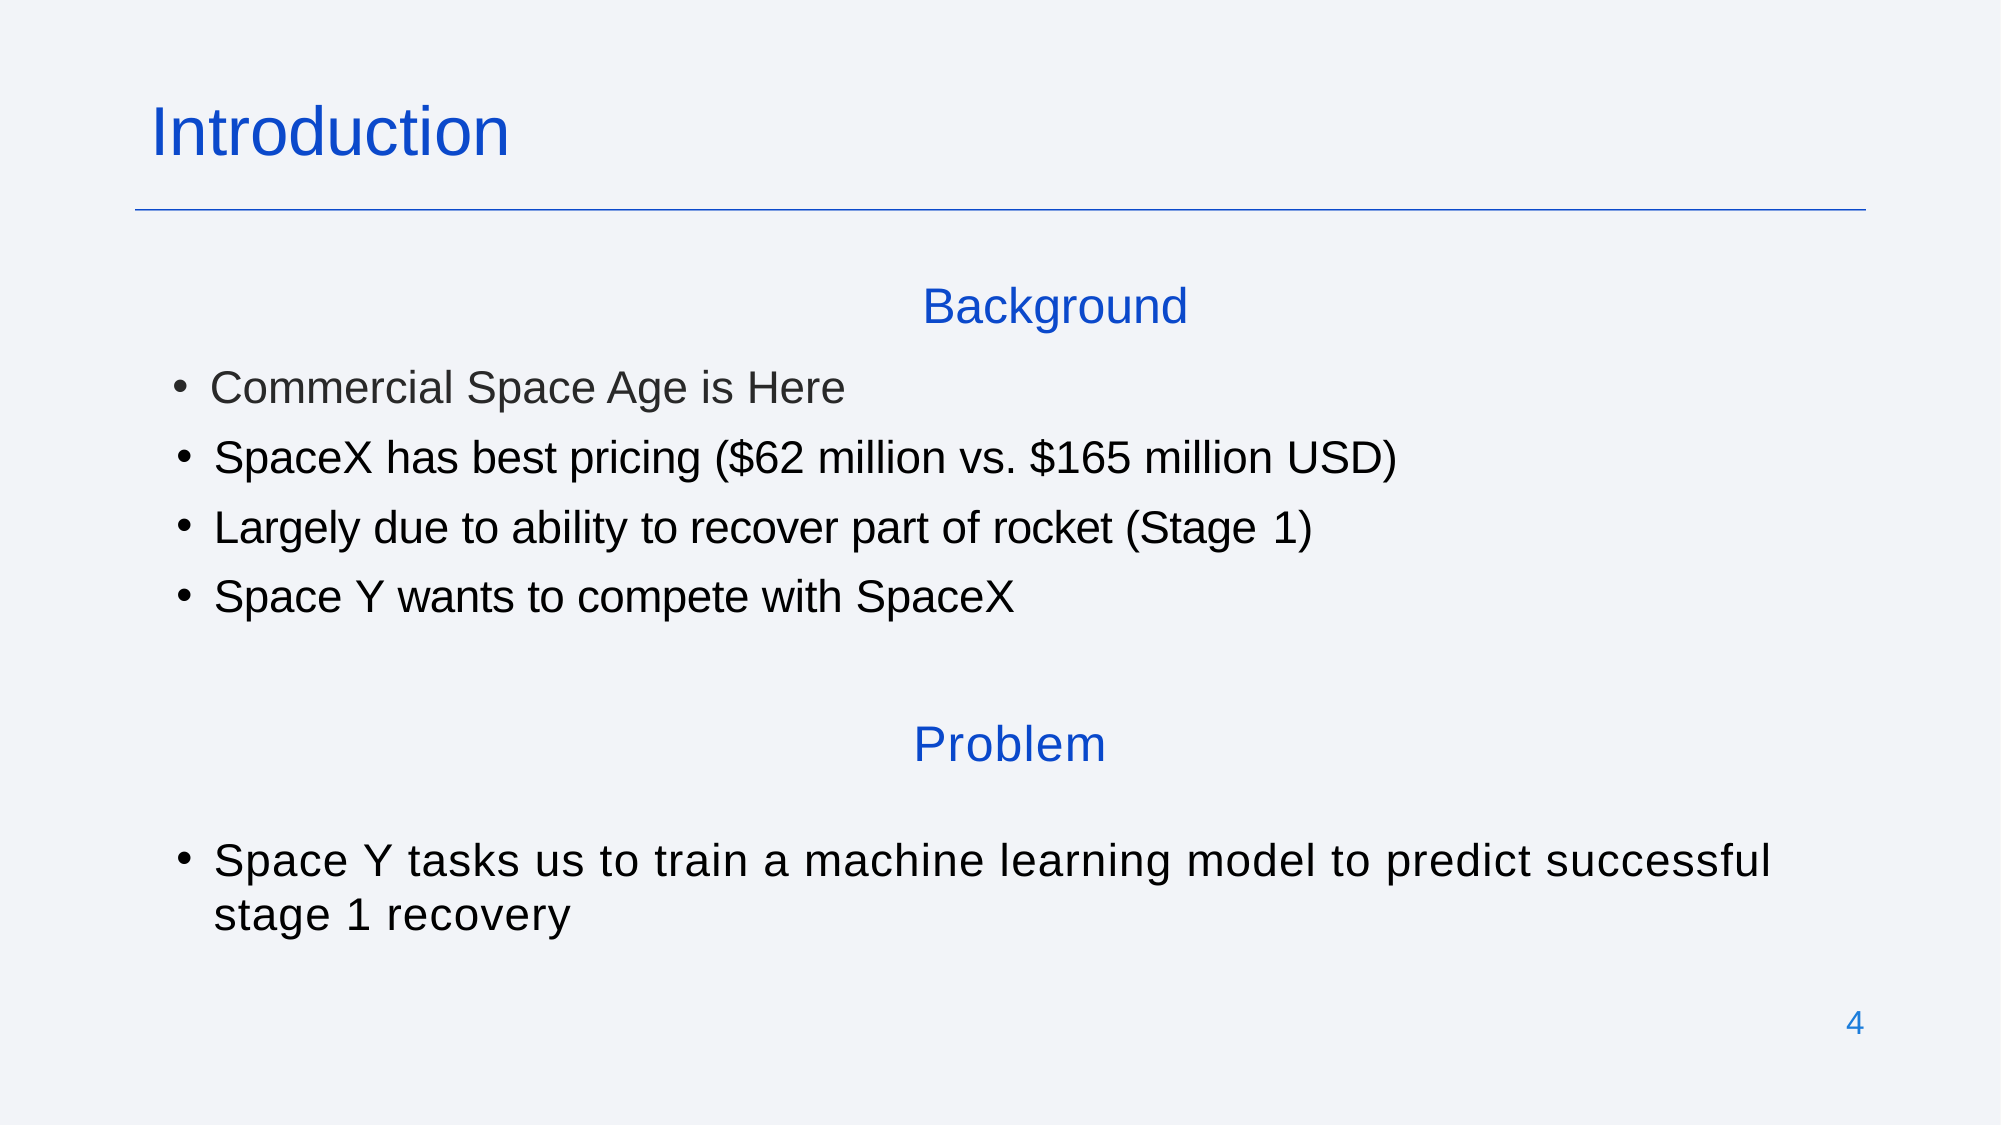

Introduction
					Background
Commercial Space Age is Here
SpaceX has best pricing ($62 million vs. $165 million USD)
Largely due to ability to recover part of rocket (Stage 1)
Space Y wants to compete with SpaceX

         Problem

Space Y tasks us to train a machine learning model to predict successful stage 1 recovery

4